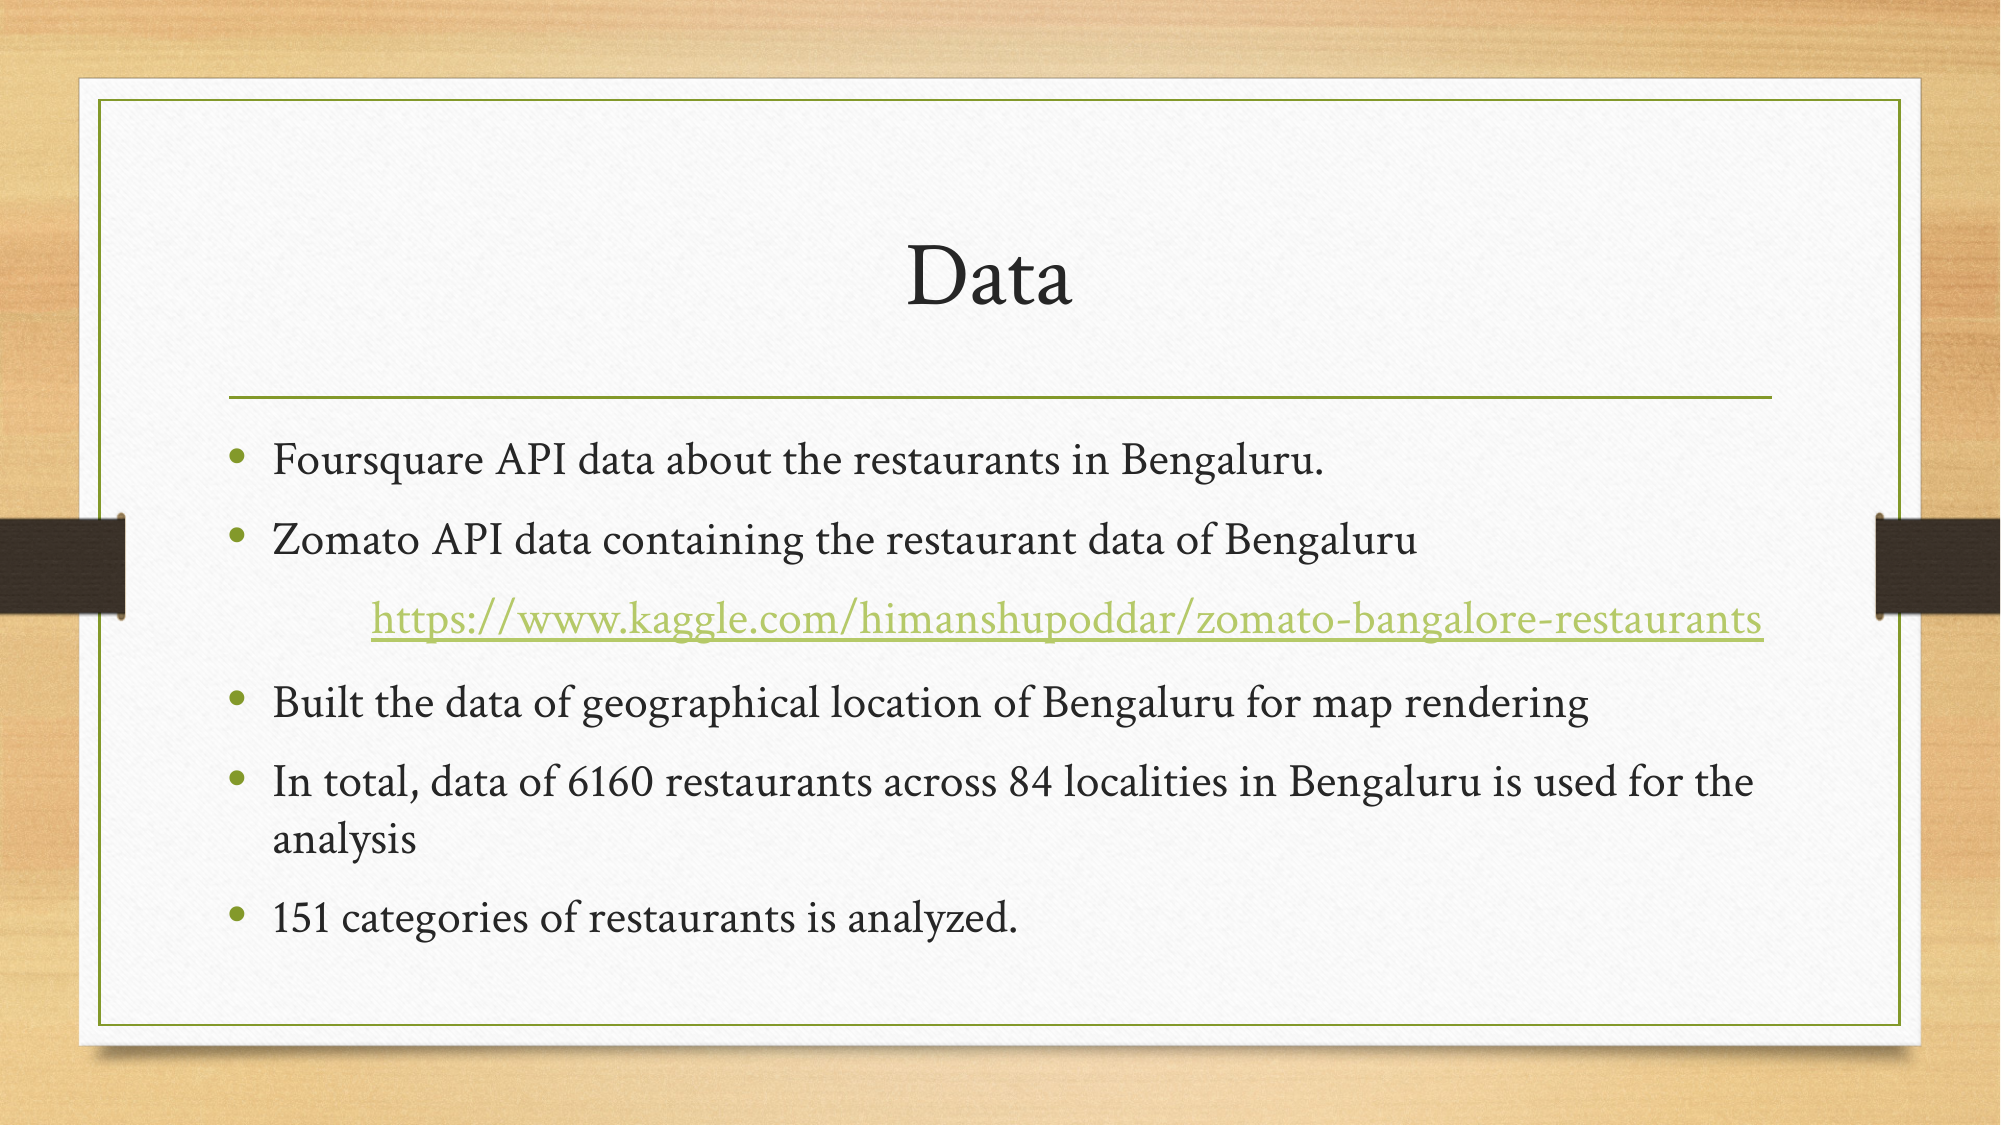

# Data
Foursquare API data about the restaurants in Bengaluru.
Zomato API data containing the restaurant data of Bengaluru
	https://www.kaggle.com/himanshupoddar/zomato-bangalore-restaurants
Built the data of geographical location of Bengaluru for map rendering
In total, data of 6160 restaurants across 84 localities in Bengaluru is used for the analysis
151 categories of restaurants is analyzed.